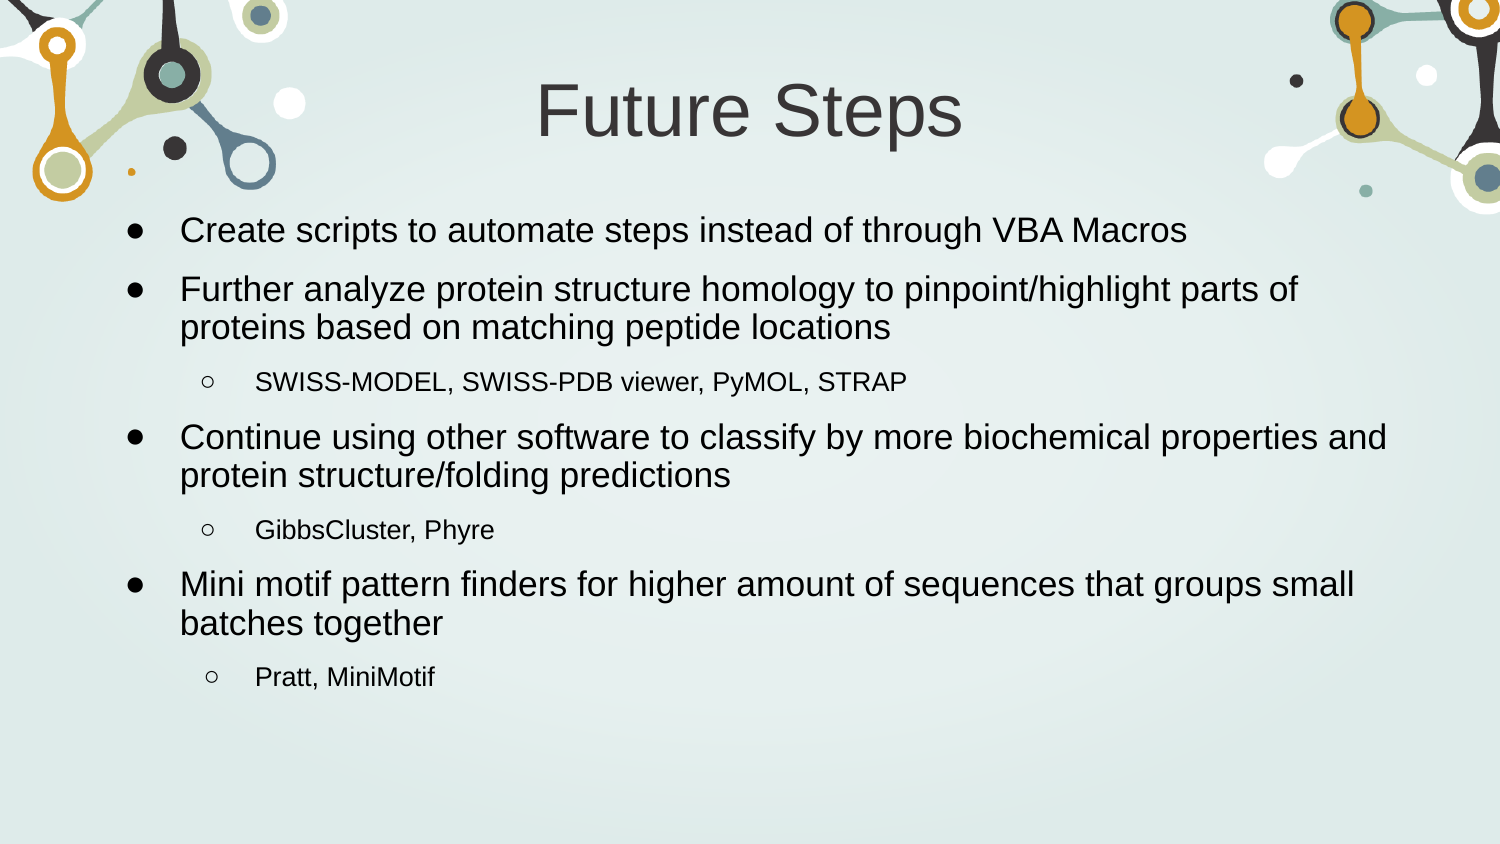

# Future Steps
Create scripts to automate steps instead of through VBA Macros
Further analyze protein structure homology to pinpoint/highlight parts of proteins based on matching peptide locations
SWISS-MODEL, SWISS-PDB viewer, PyMOL, STRAP
Continue using other software to classify by more biochemical properties and protein structure/folding predictions
GibbsCluster, Phyre
Mini motif pattern finders for higher amount of sequences that groups small batches together
Pratt, MiniMotif